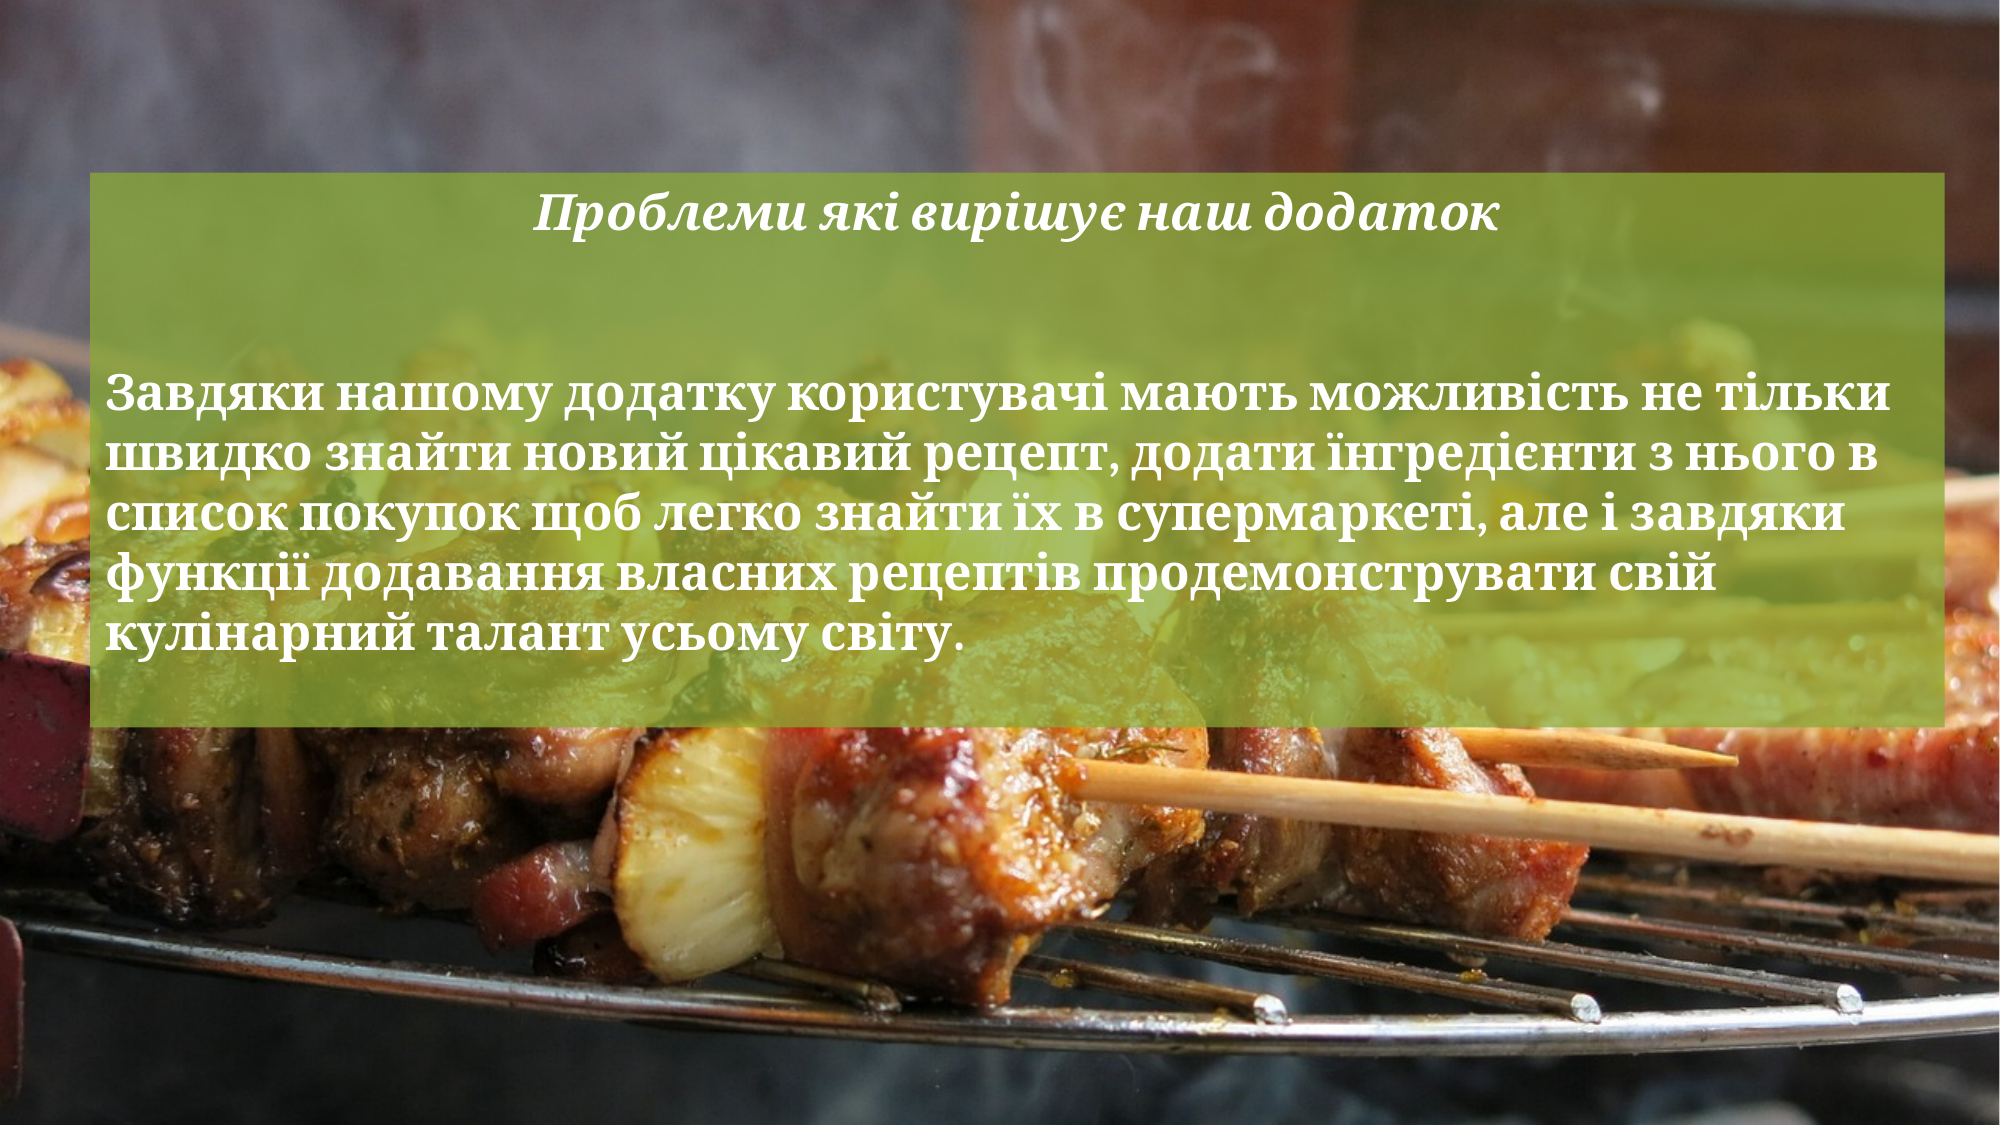

Проблеми які вирішує наш додаток

Завдяки нашому додатку користувачі мають можливість не тільки швидко знайти новий цікавий рецепт, додати їнгредієнти з нього в список покупок щоб легко знайти їх в супермаркеті, але і завдяки функції додавання власних рецептів продемонструвати свій кулінарний талант усьому світу.